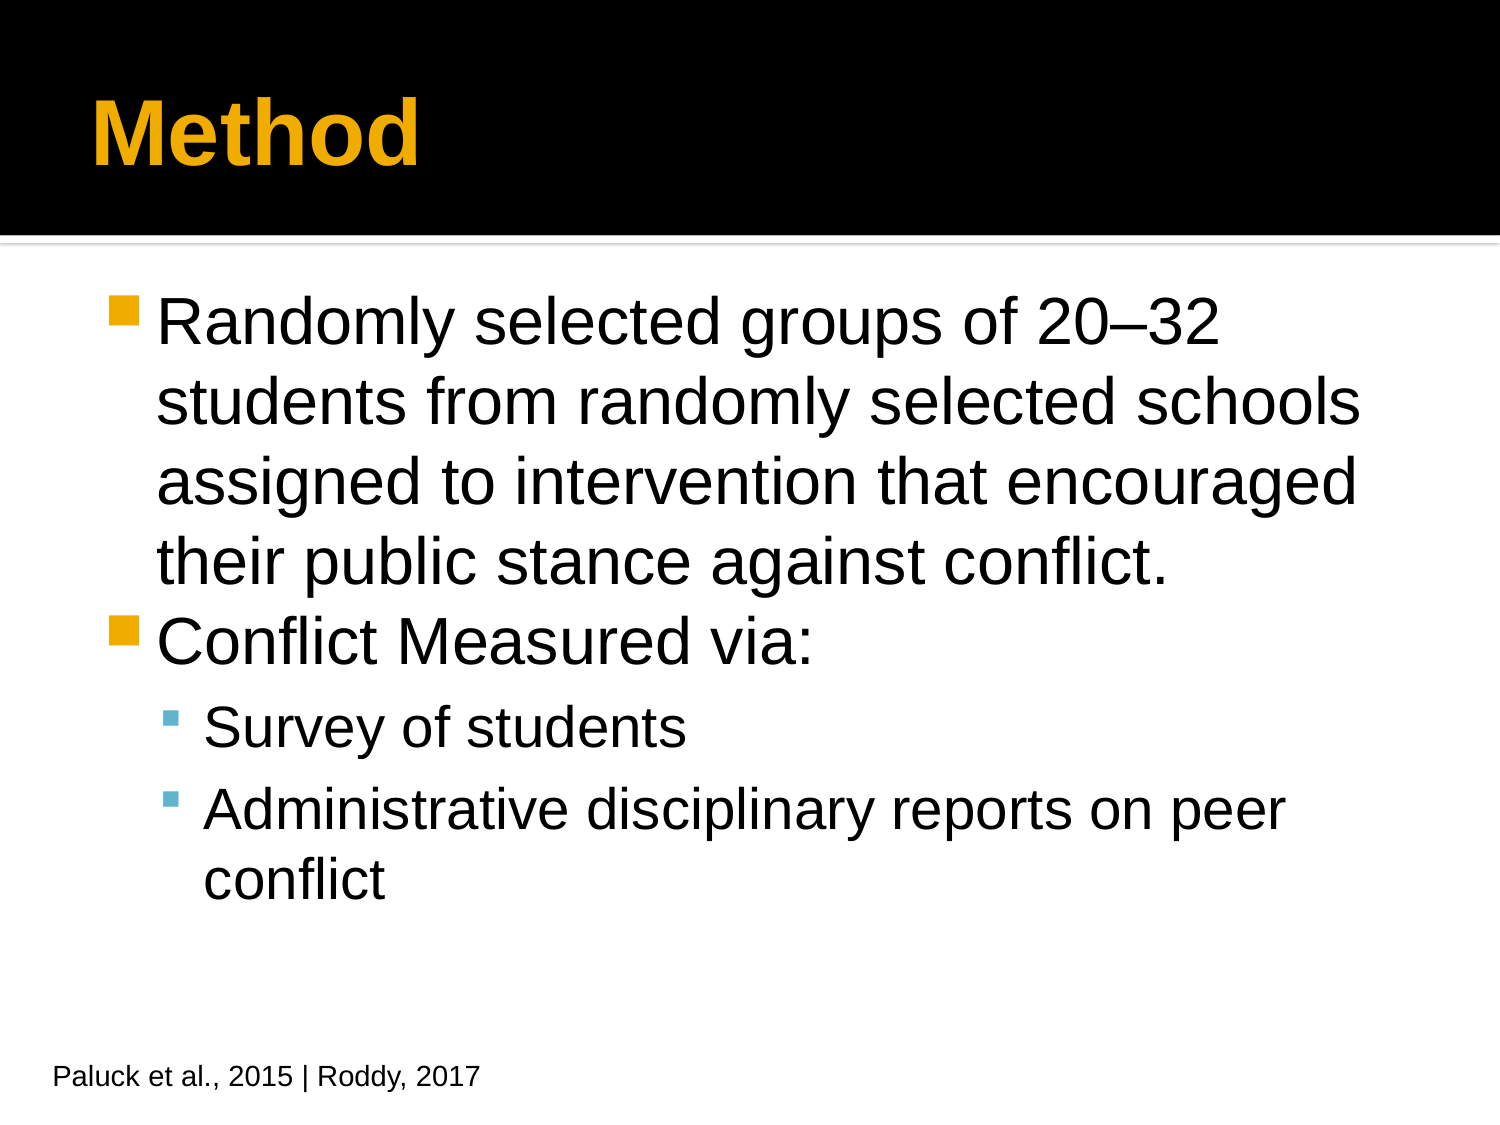

# Method
Randomly selected groups of 20–32 students from randomly selected schools assigned to intervention that encouraged their public stance against conflict.
Conflict Measured via:
Survey of students
Administrative disciplinary reports on peer conflict

Paluck et al., 2015 | Roddy, 2017